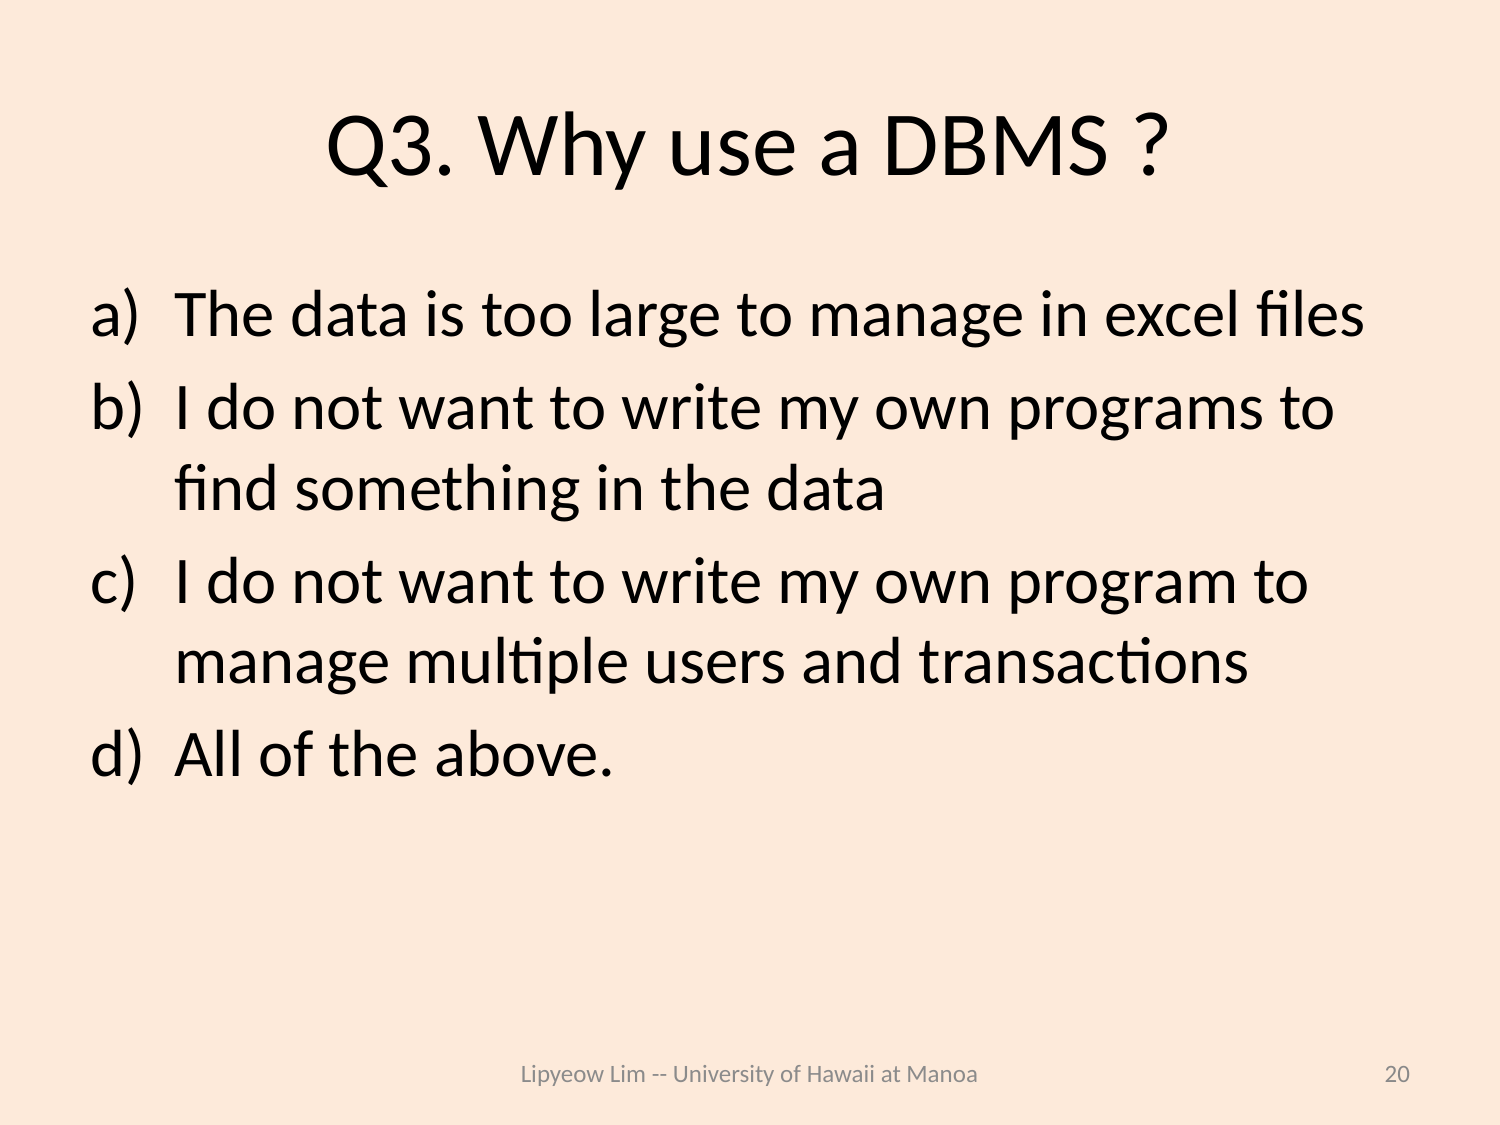

# Q3. Why use a DBMS ?
The data is too large to manage in excel files
I do not want to write my own programs to find something in the data
I do not want to write my own program to manage multiple users and transactions
All of the above.
Lipyeow Lim -- University of Hawaii at Manoa
20